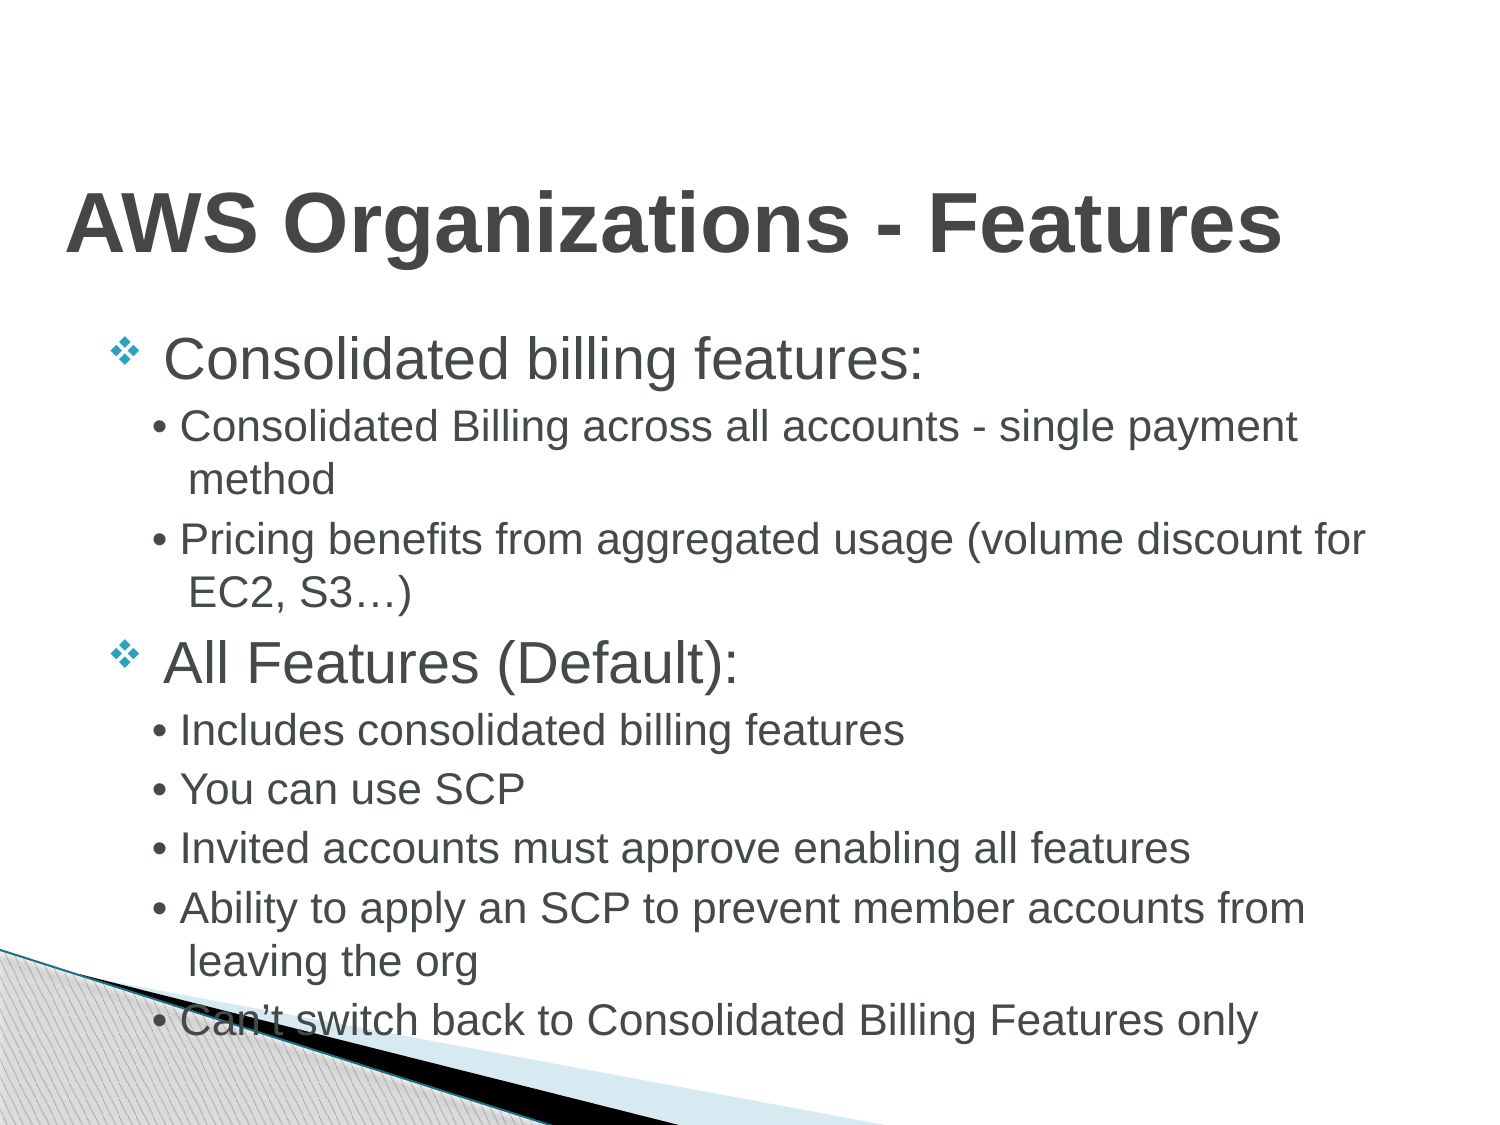

# AWS Organizations - Features
 Consolidated billing features:
• Consolidated Billing across all accounts - single payment method
• Pricing benefits from aggregated usage (volume discount for EC2, S3…)
 All Features (Default):
• Includes consolidated billing features
• You can use SCP
• Invited accounts must approve enabling all features
• Ability to apply an SCP to prevent member accounts from leaving the org
• Can’t switch back to Consolidated Billing Features only